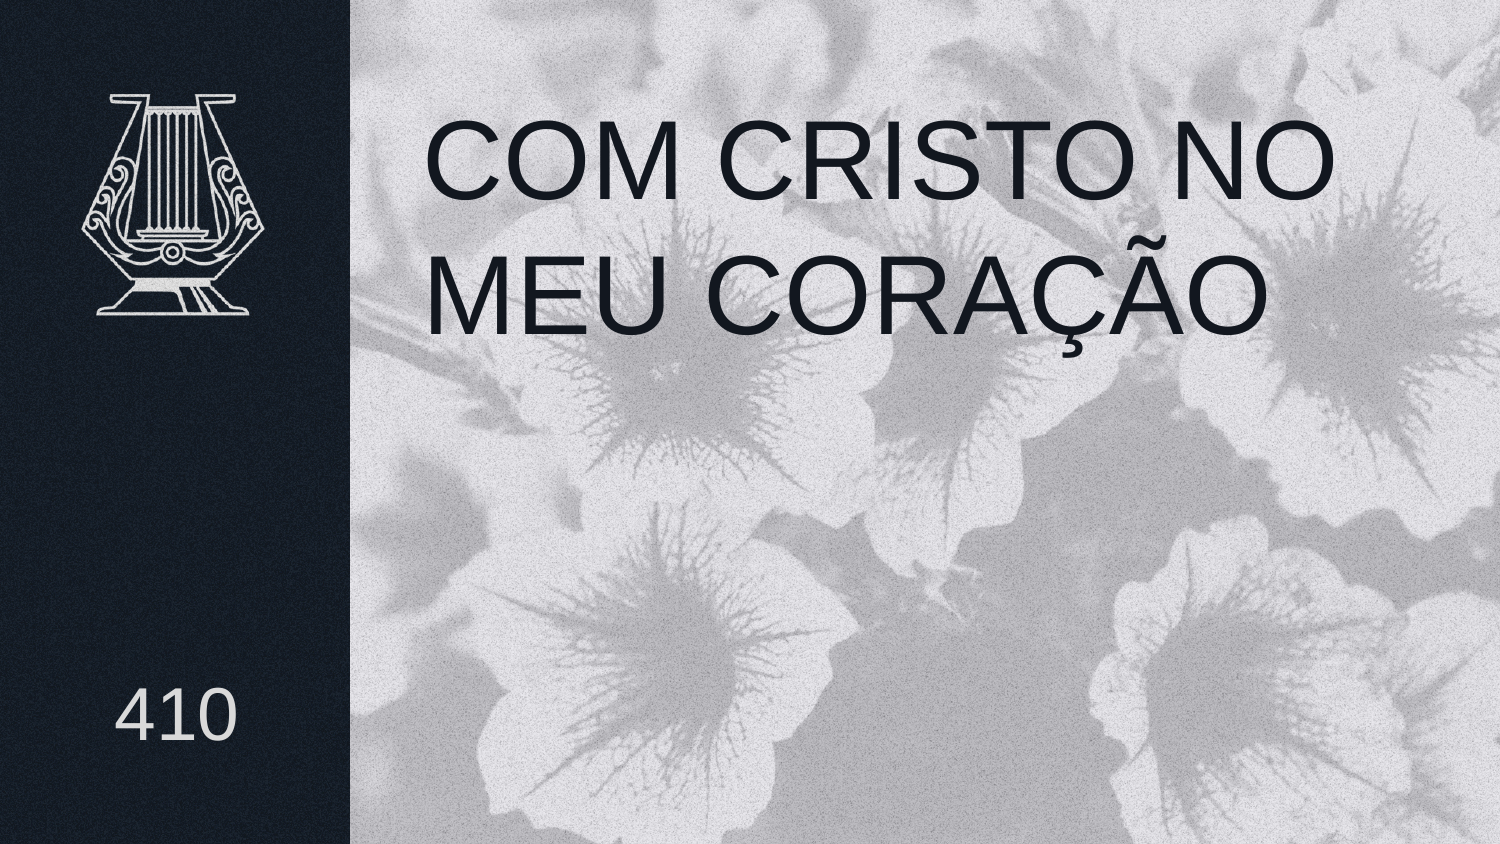

# COM CRISTO NO MEU CORAÇÃO
410